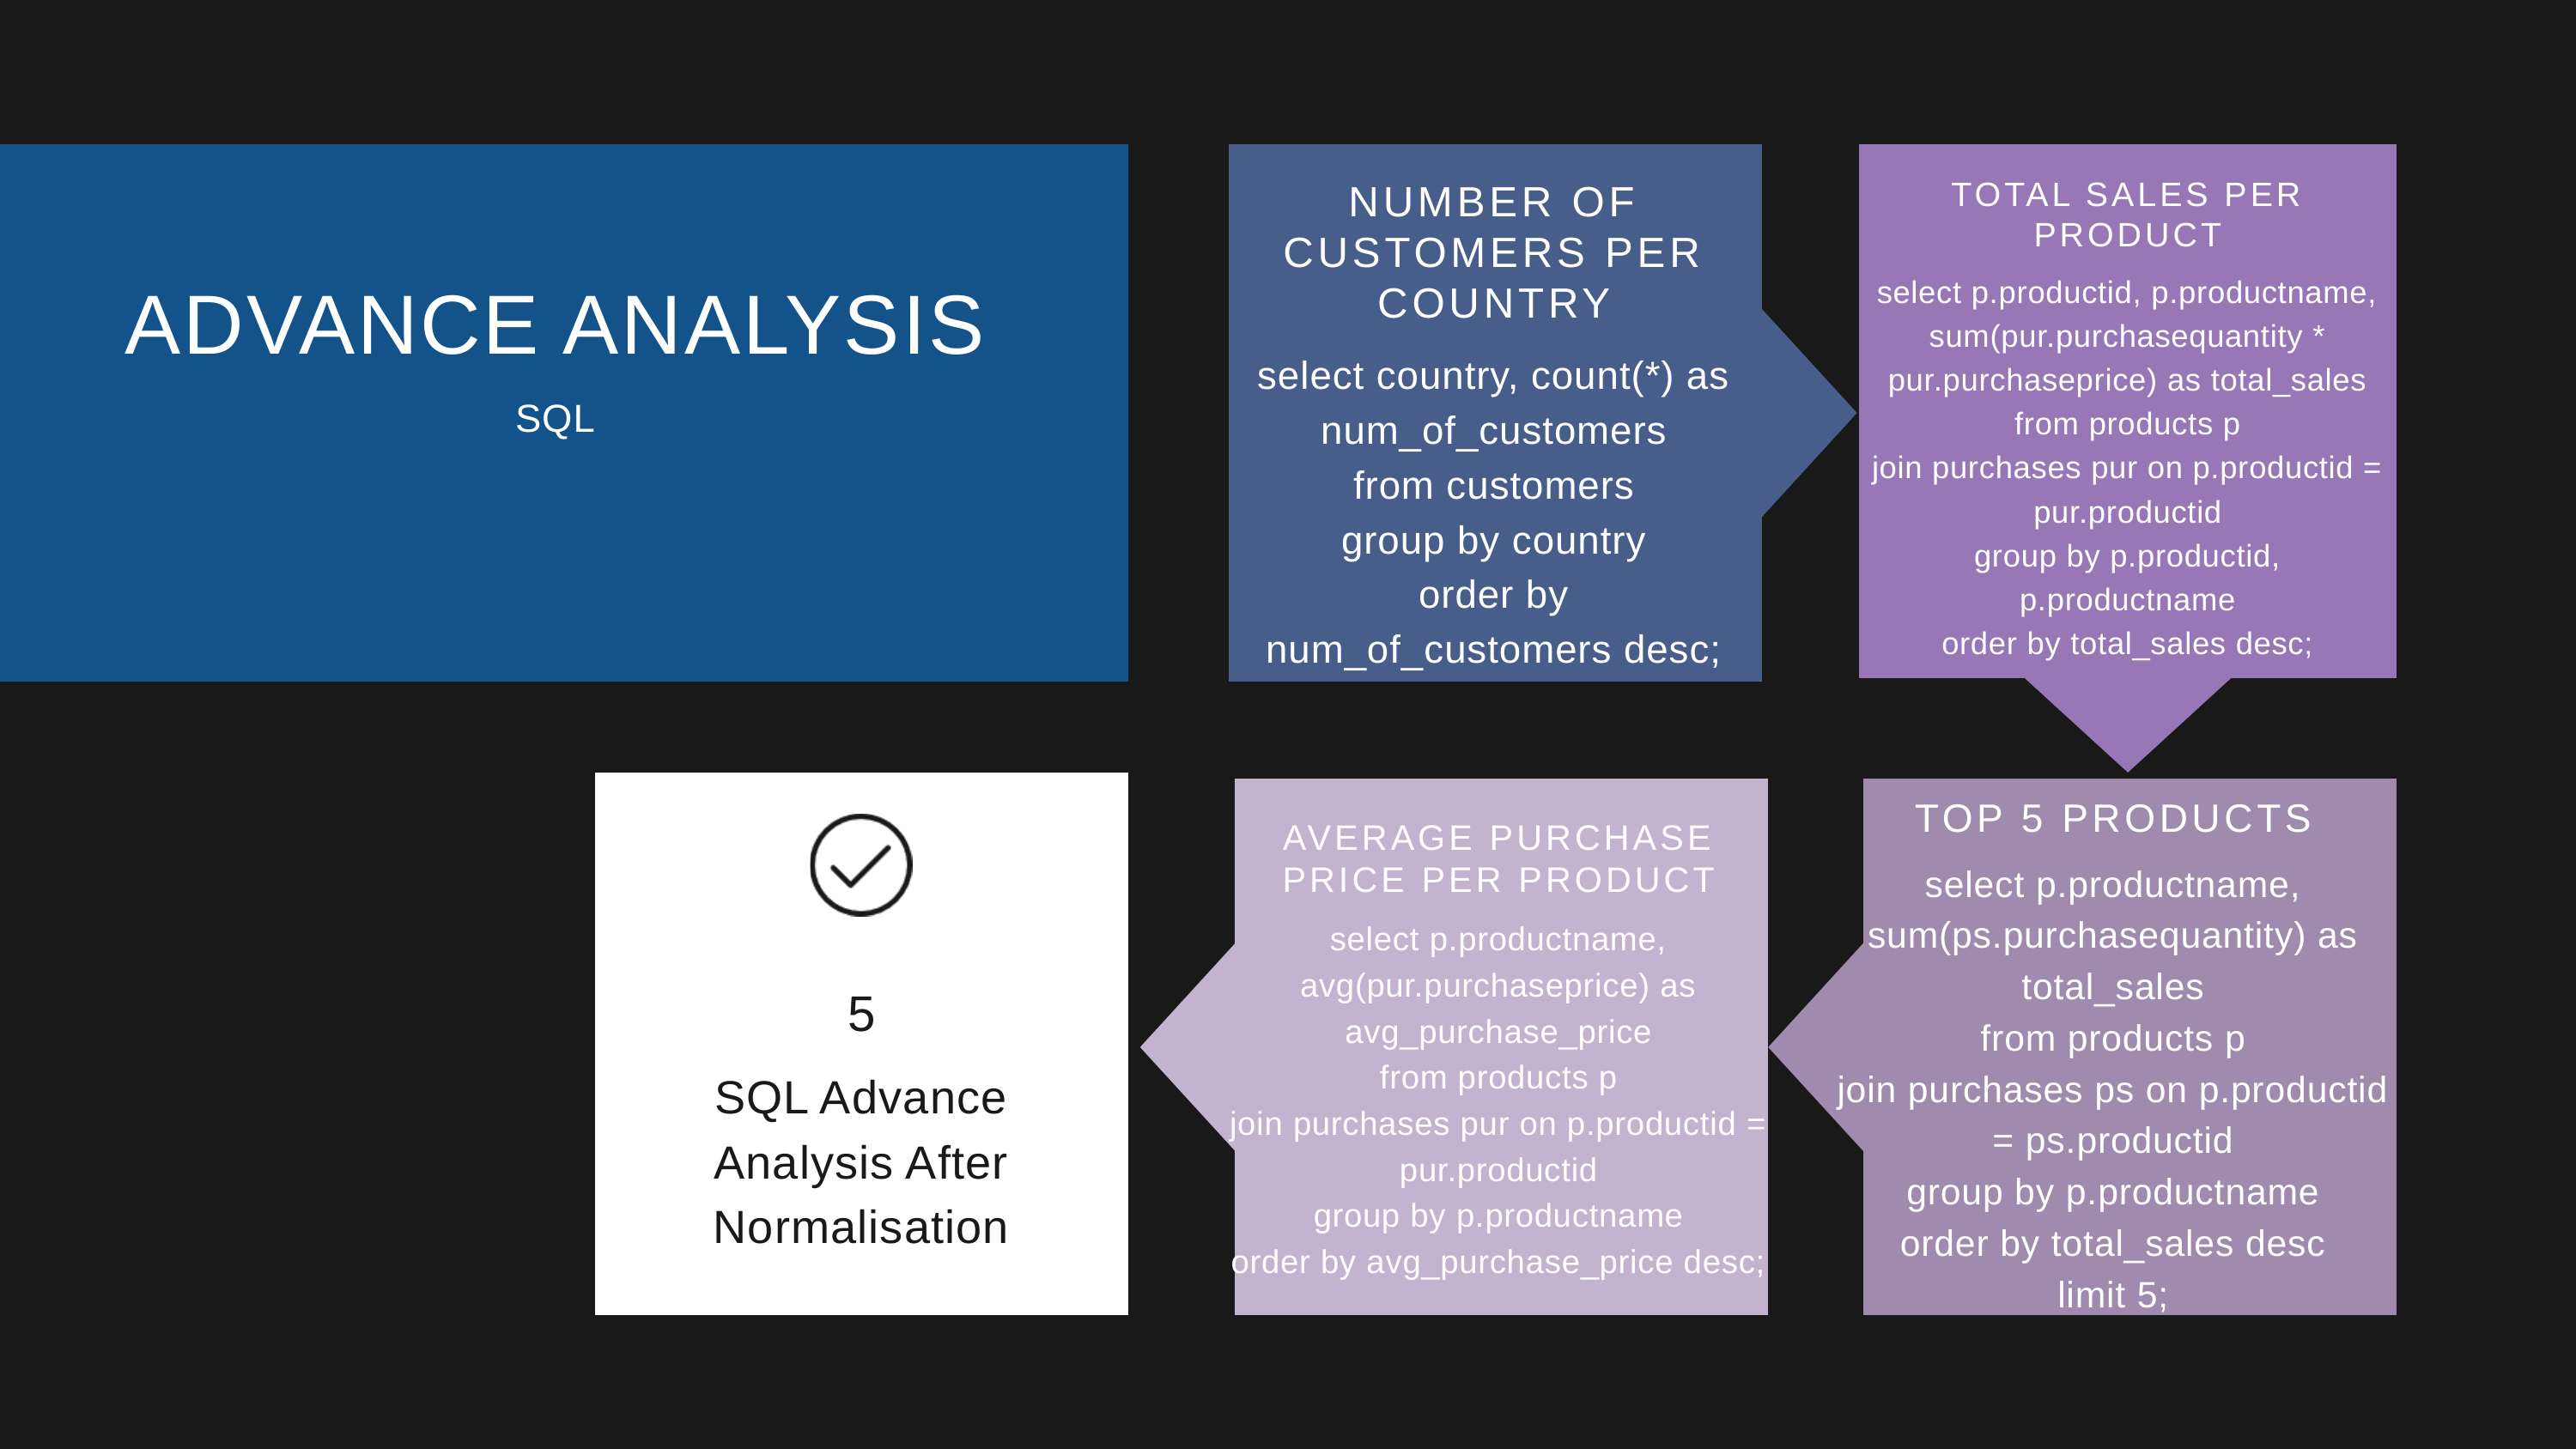

ADVANCE ANALYSIS
SQL

TOTAL SALES PER PRODUCT
select p.productid, p.productname, sum(pur.purchasequantity * pur.purchaseprice) as total_sales
from products p
join purchases pur on p.productid = pur.productid
group by p.productid, p.productname
order by total_sales desc;
NUMBER OF CUSTOMERS PER COUNTRY
select country, count(*) as num_of_customers
from customers
group by country
order by num_of_customers desc;

TOP 5 PRODUCTS
select p.productname, sum(ps.purchasequantity) as total_sales
from products p
join purchases ps on p.productid = ps.productid
group by p.productname
order by total_sales desc
limit 5;

5
SQL Advance Analysis After Normalisation
AVERAGE PURCHASE PRICE PER PRODUCT
select p.productname, avg(pur.purchaseprice) as avg_purchase_price
from products p
join purchases pur on p.productid = pur.productid
group by p.productname
order by avg_purchase_price desc;